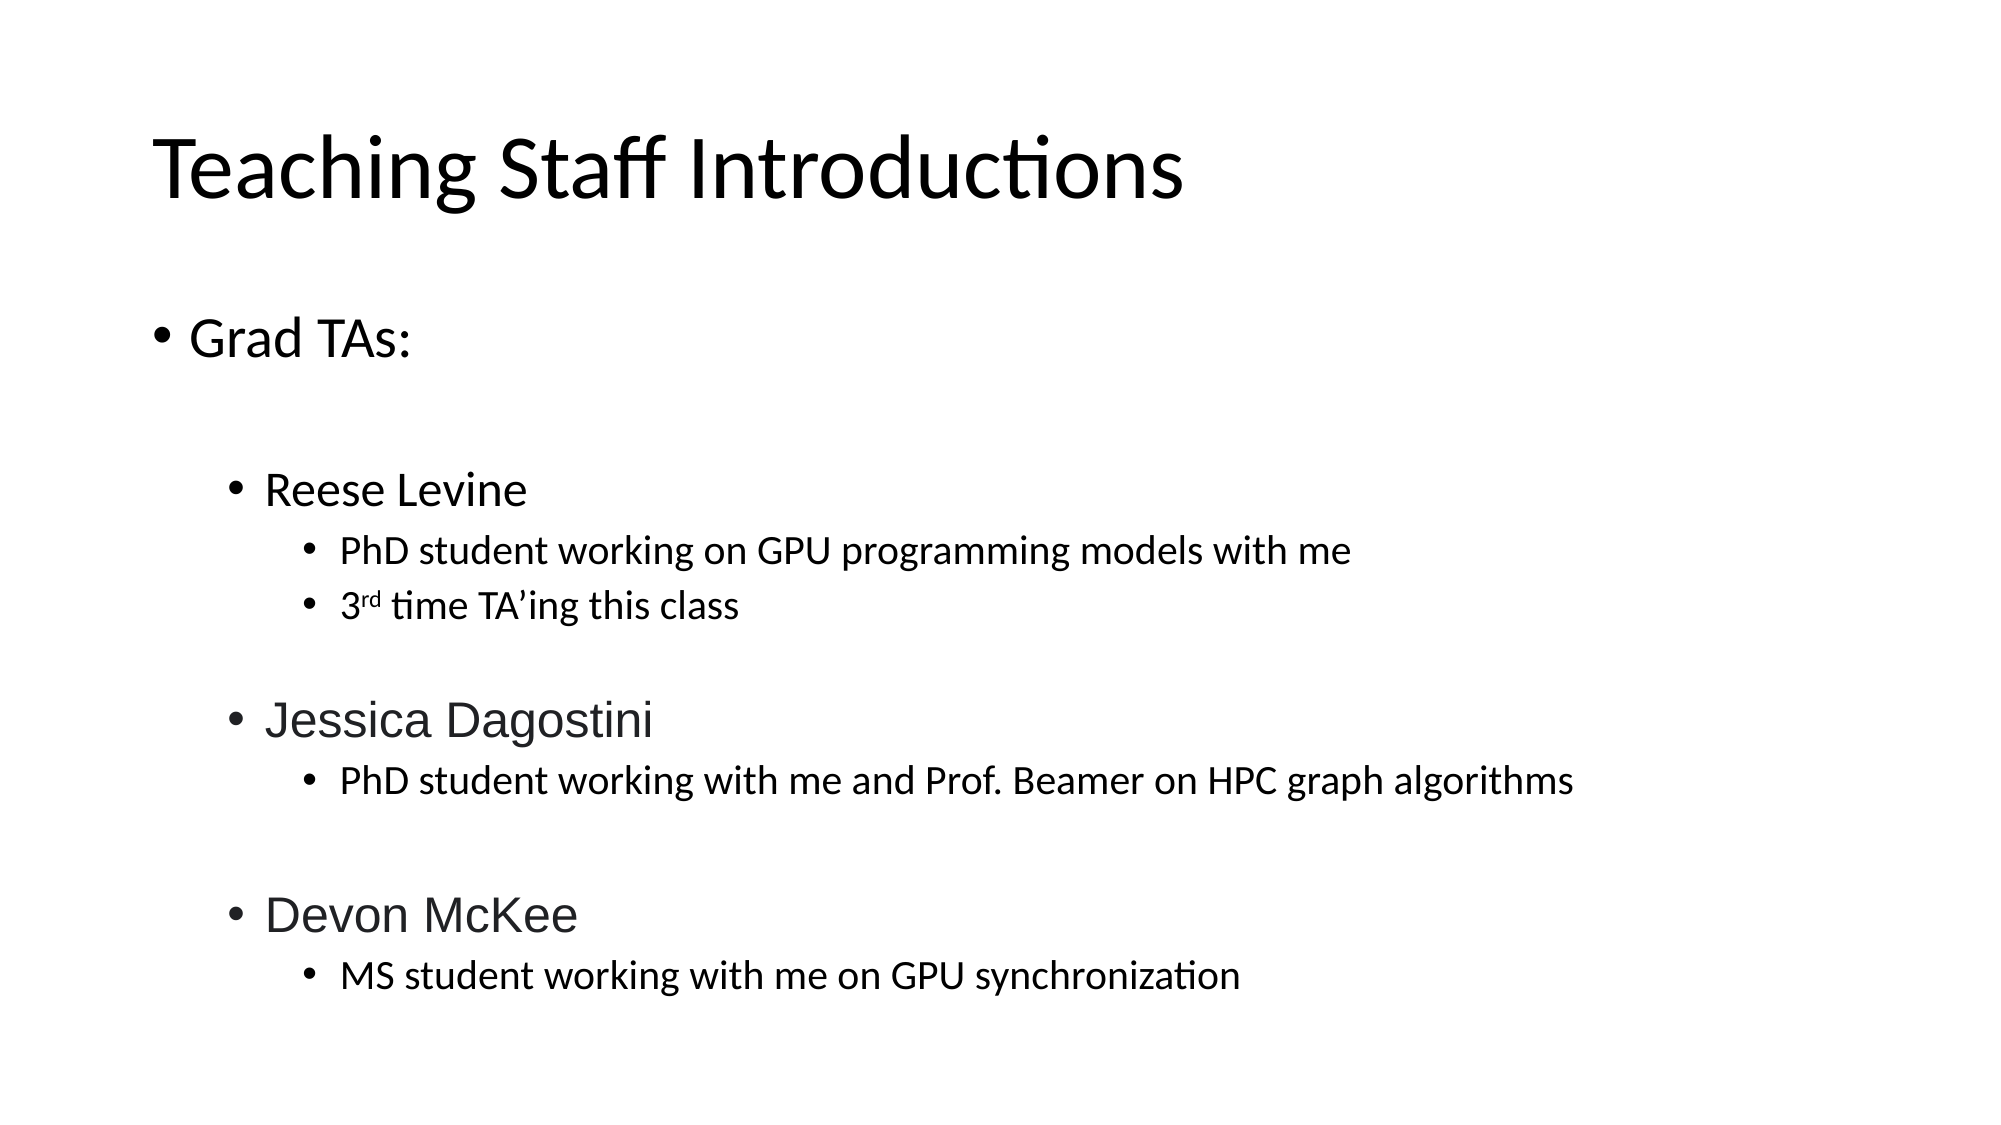

# Teaching Staff Introductions
Grad TAs:

Reese Levine
PhD student working on GPU programming models with me
3rd time TA’ing this class

Jessica Dagostini
PhD student working with me and Prof. Beamer on HPC graph algorithms

Devon McKee
MS student working with me on GPU synchronization